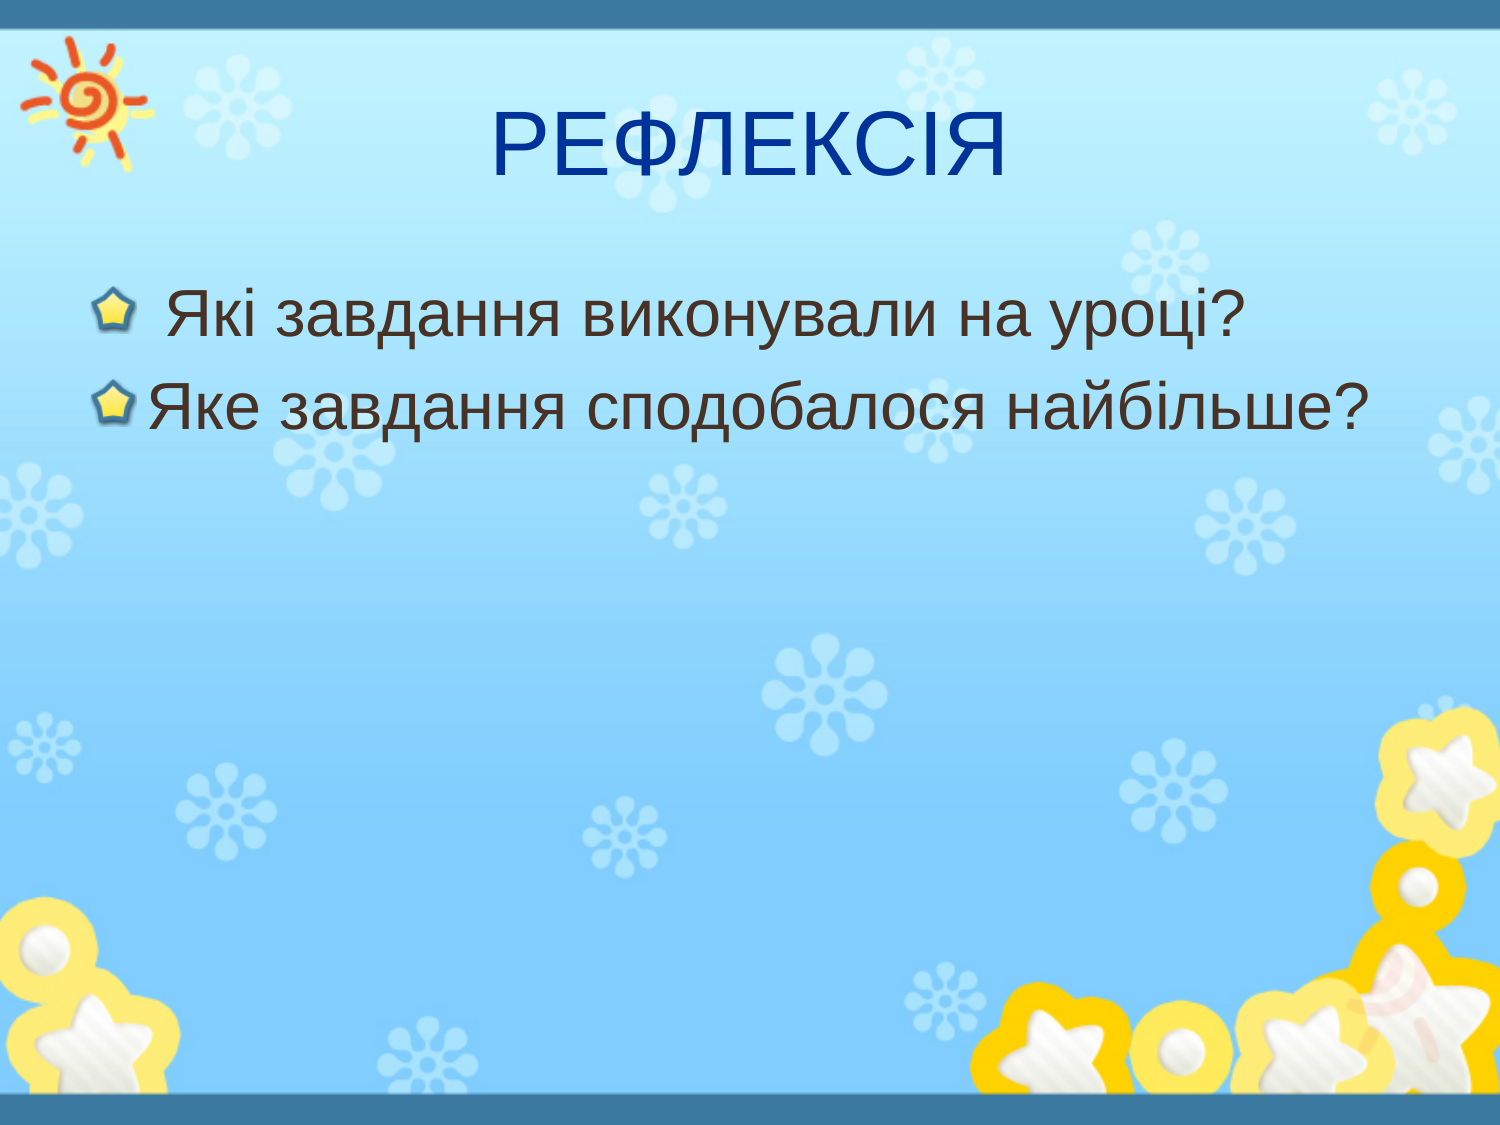

# РЕФЛЕКСІЯ
 Які завдання виконували на уроці?
Яке завдання сподобалося найбільше?